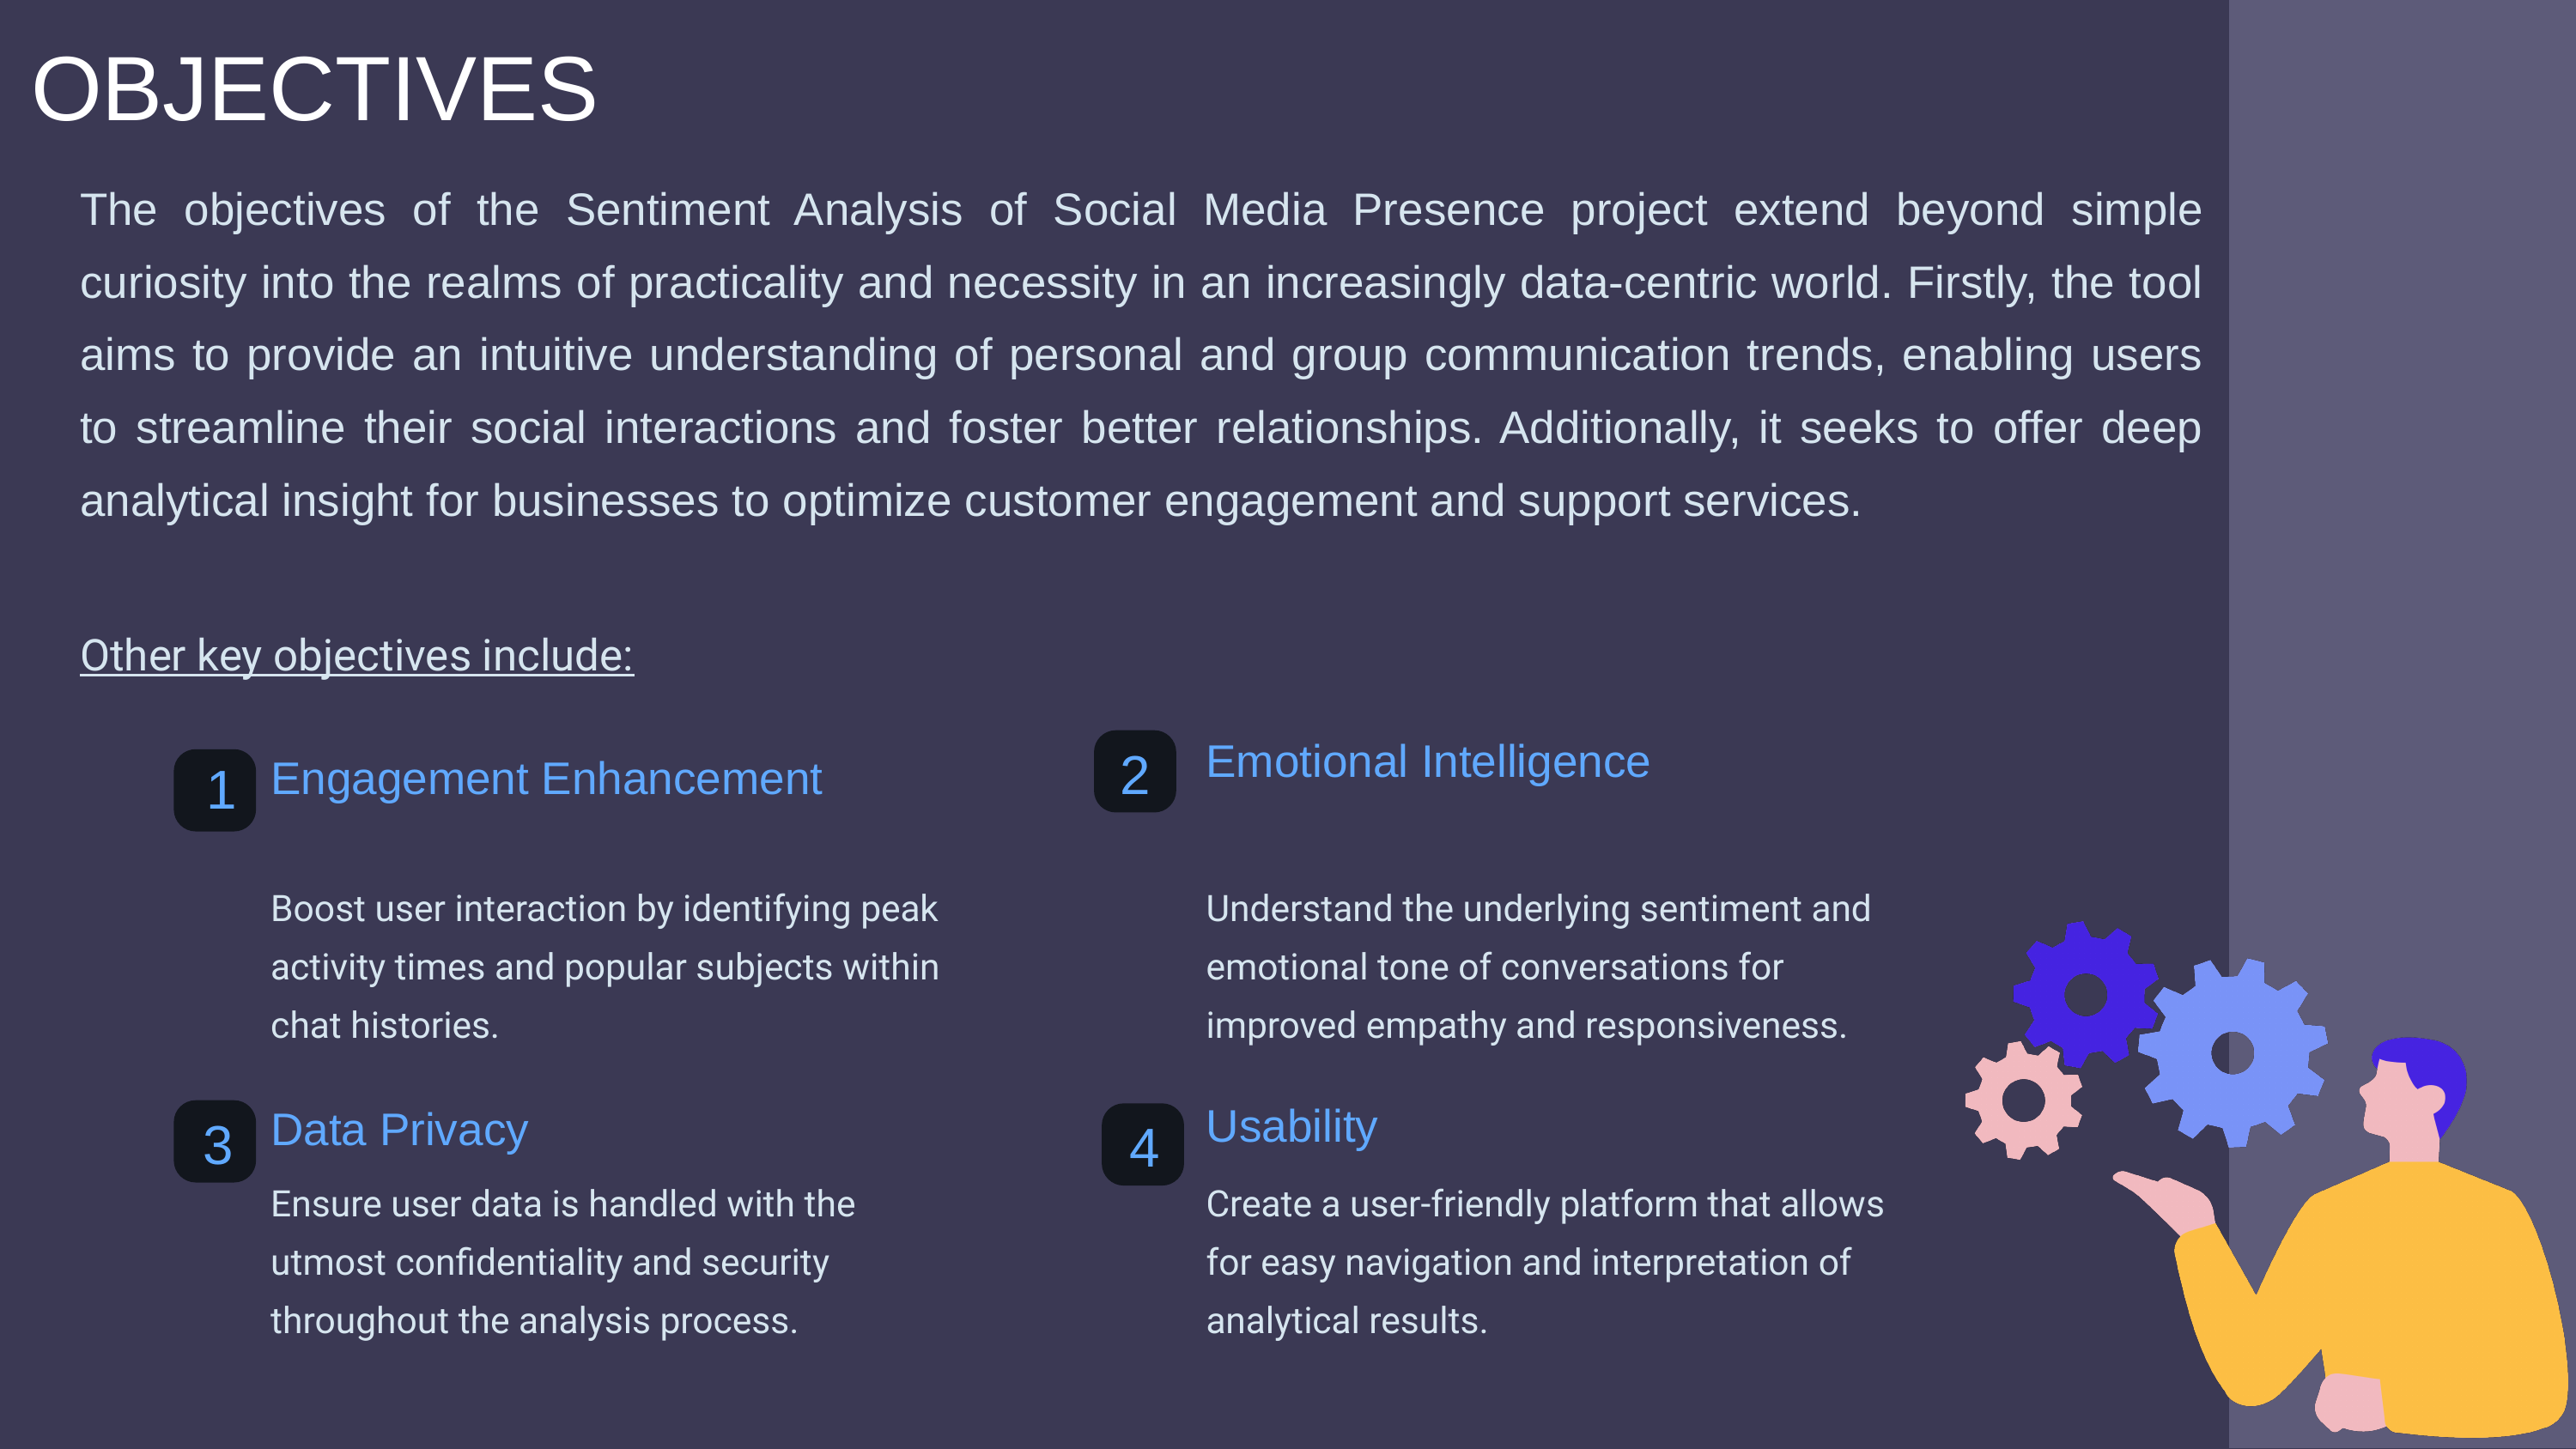

OBJECTIVES
The objectives of the Sentiment Analysis of Social Media Presence project extend beyond simple curiosity into the realms of practicality and necessity in an increasingly data-centric world. Firstly, the tool aims to provide an intuitive understanding of personal and group communication trends, enabling users to streamline their social interactions and foster better relationships. Additionally, it seeks to offer deep analytical insight for businesses to optimize customer engagement and support services.
Other key objectives include:
Emotional Intelligence

2
Engagement Enhancement

1
Boost user interaction by identifying peak activity times and popular subjects within chat histories.
Understand the underlying sentiment and emotional tone of conversations for improved empathy and responsiveness.

Usability
Data Privacy

3

4
Ensure user data is handled with the utmost confidentiality and security throughout the analysis process.
Create a user-friendly platform that allows for easy navigation and interpretation of analytical results.